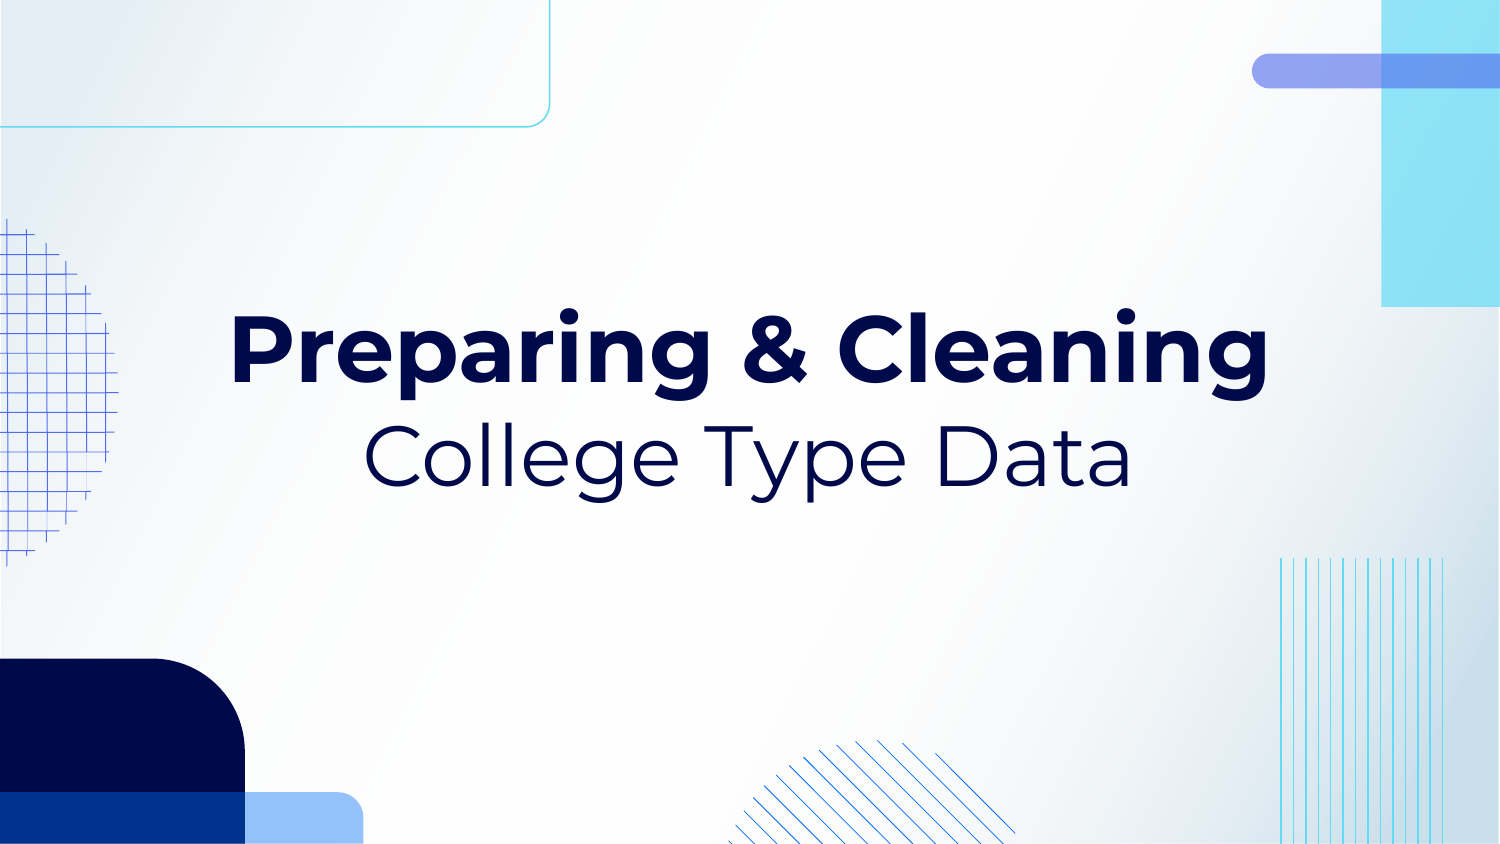

# Preparing & Cleaning
College Type Data